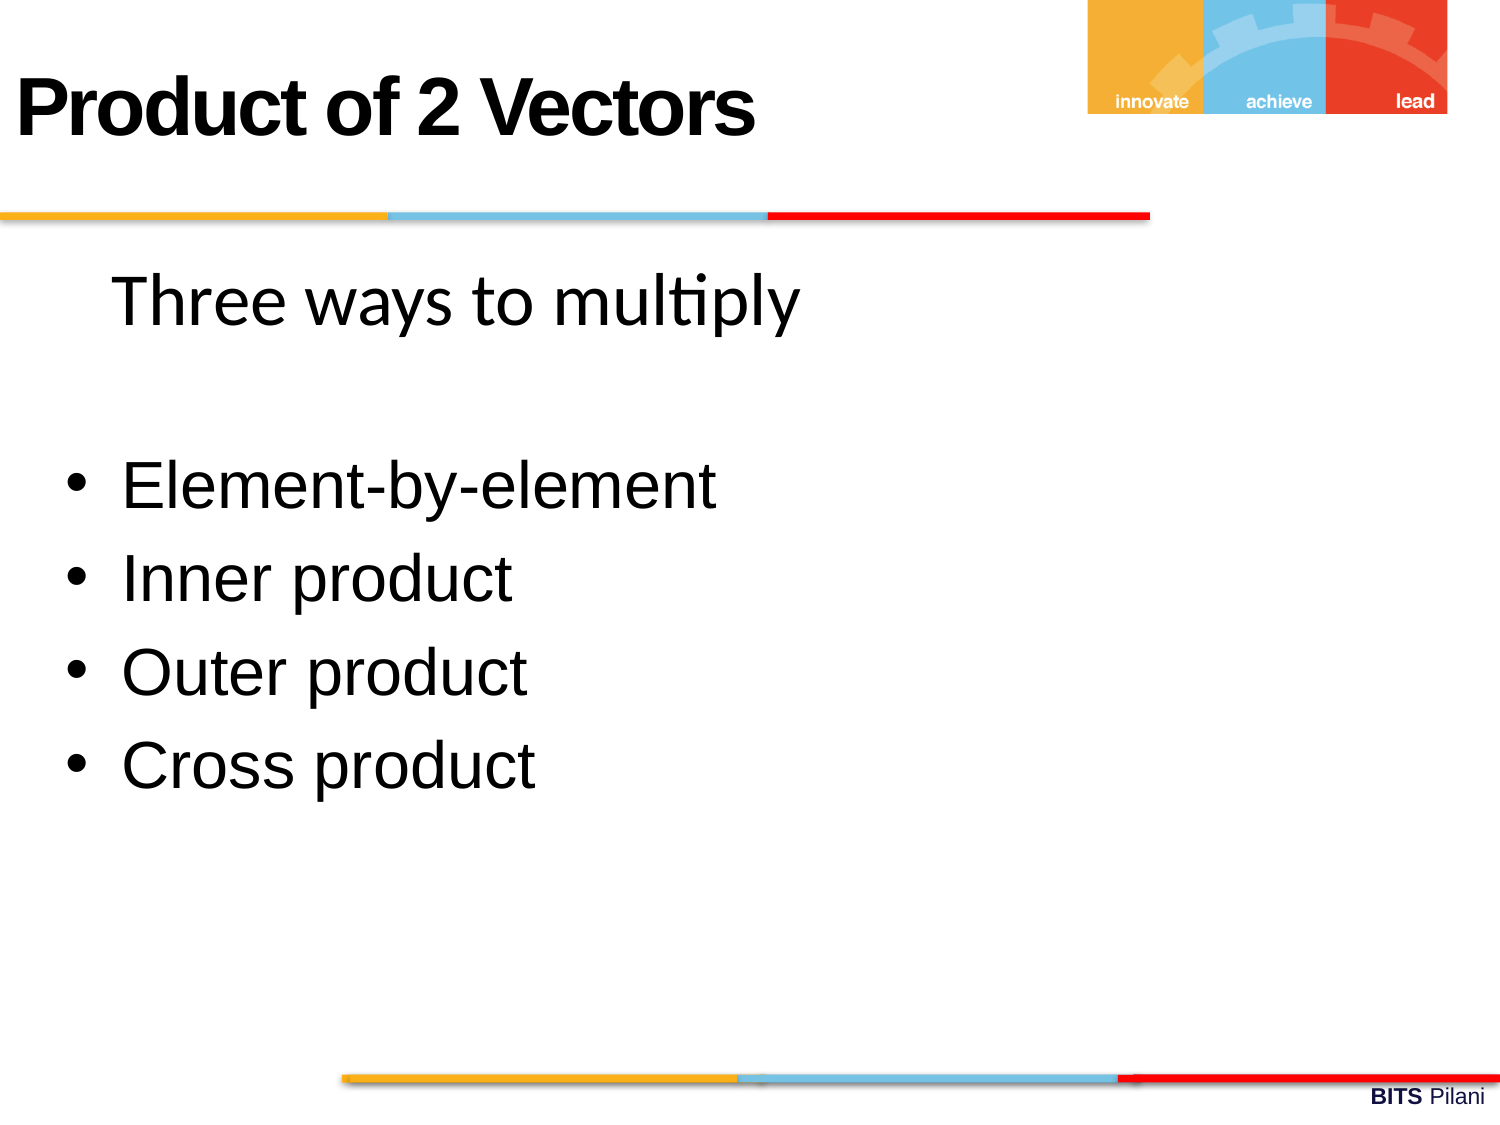

Product of 2 Vectors
Three ways to multiply
Element-by-element
Inner product
Outer product
Cross product